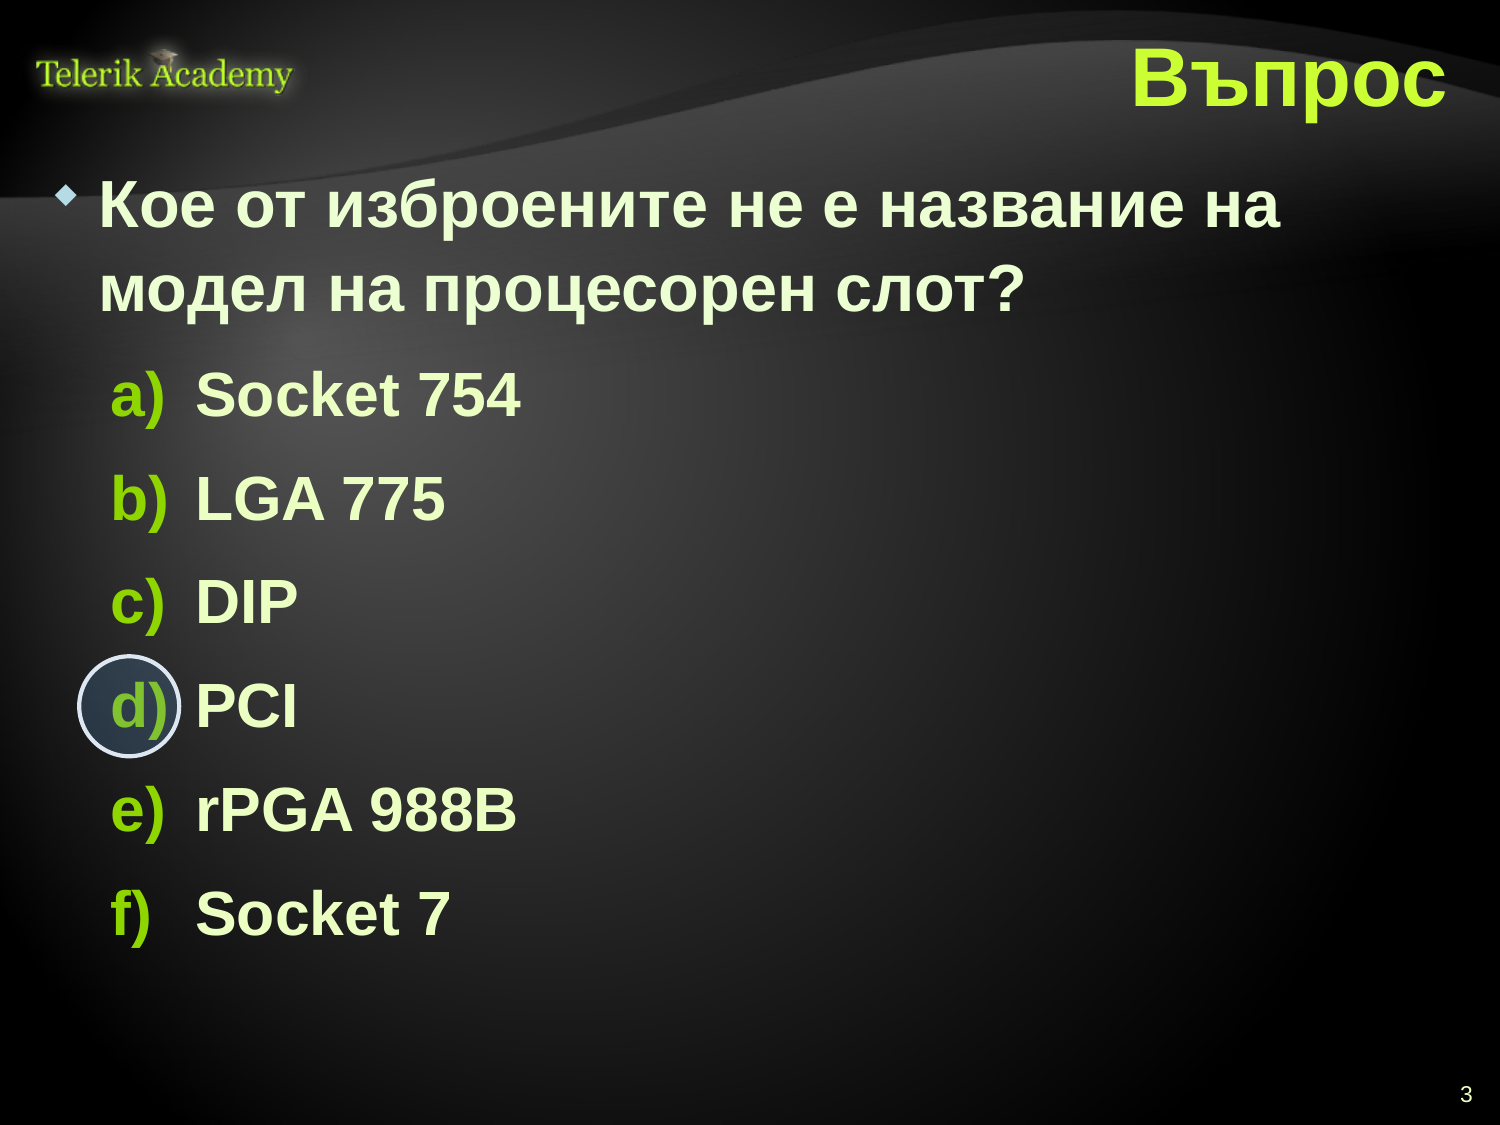

# Въпрос
Кое от изброените не е название на модел на процесорен слот?
Socket 754
LGA 775
DIP
PCI
rPGA 988B
Socket 7

3